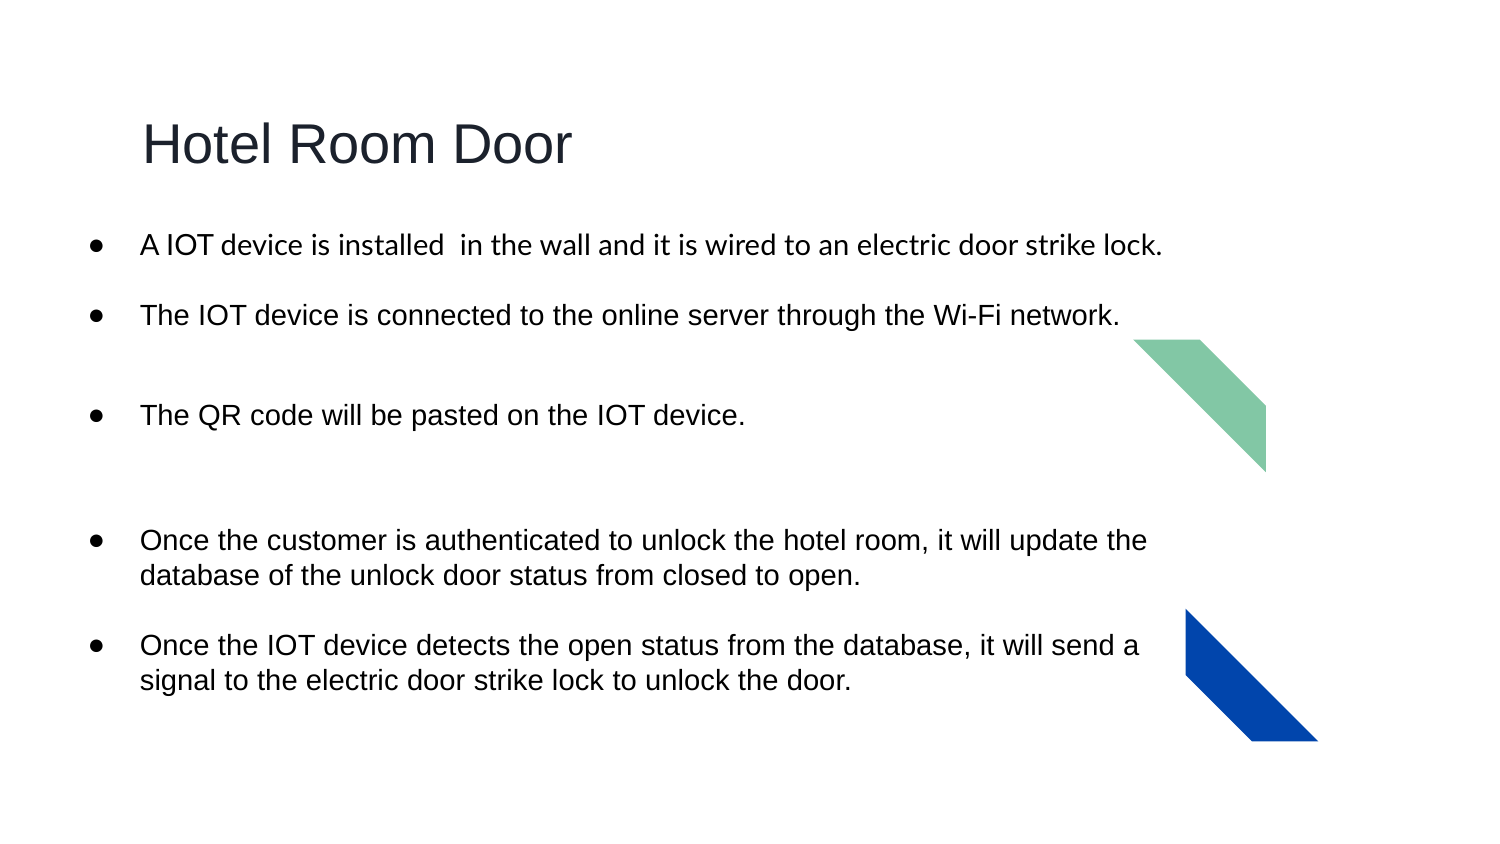

# Hotel Room Door
A IOT device is installed  in the wall and it is wired to an electric door strike lock.

The IOT device is connected to the online server through the Wi-Fi network.

The QR code will be pasted on the IOT device.

Once the customer is authenticated to unlock the hotel room, it will update the database of the unlock door status from closed to open.

Once the IOT device detects the open status from the database, it will send a signal to the electric door strike lock to unlock the door.